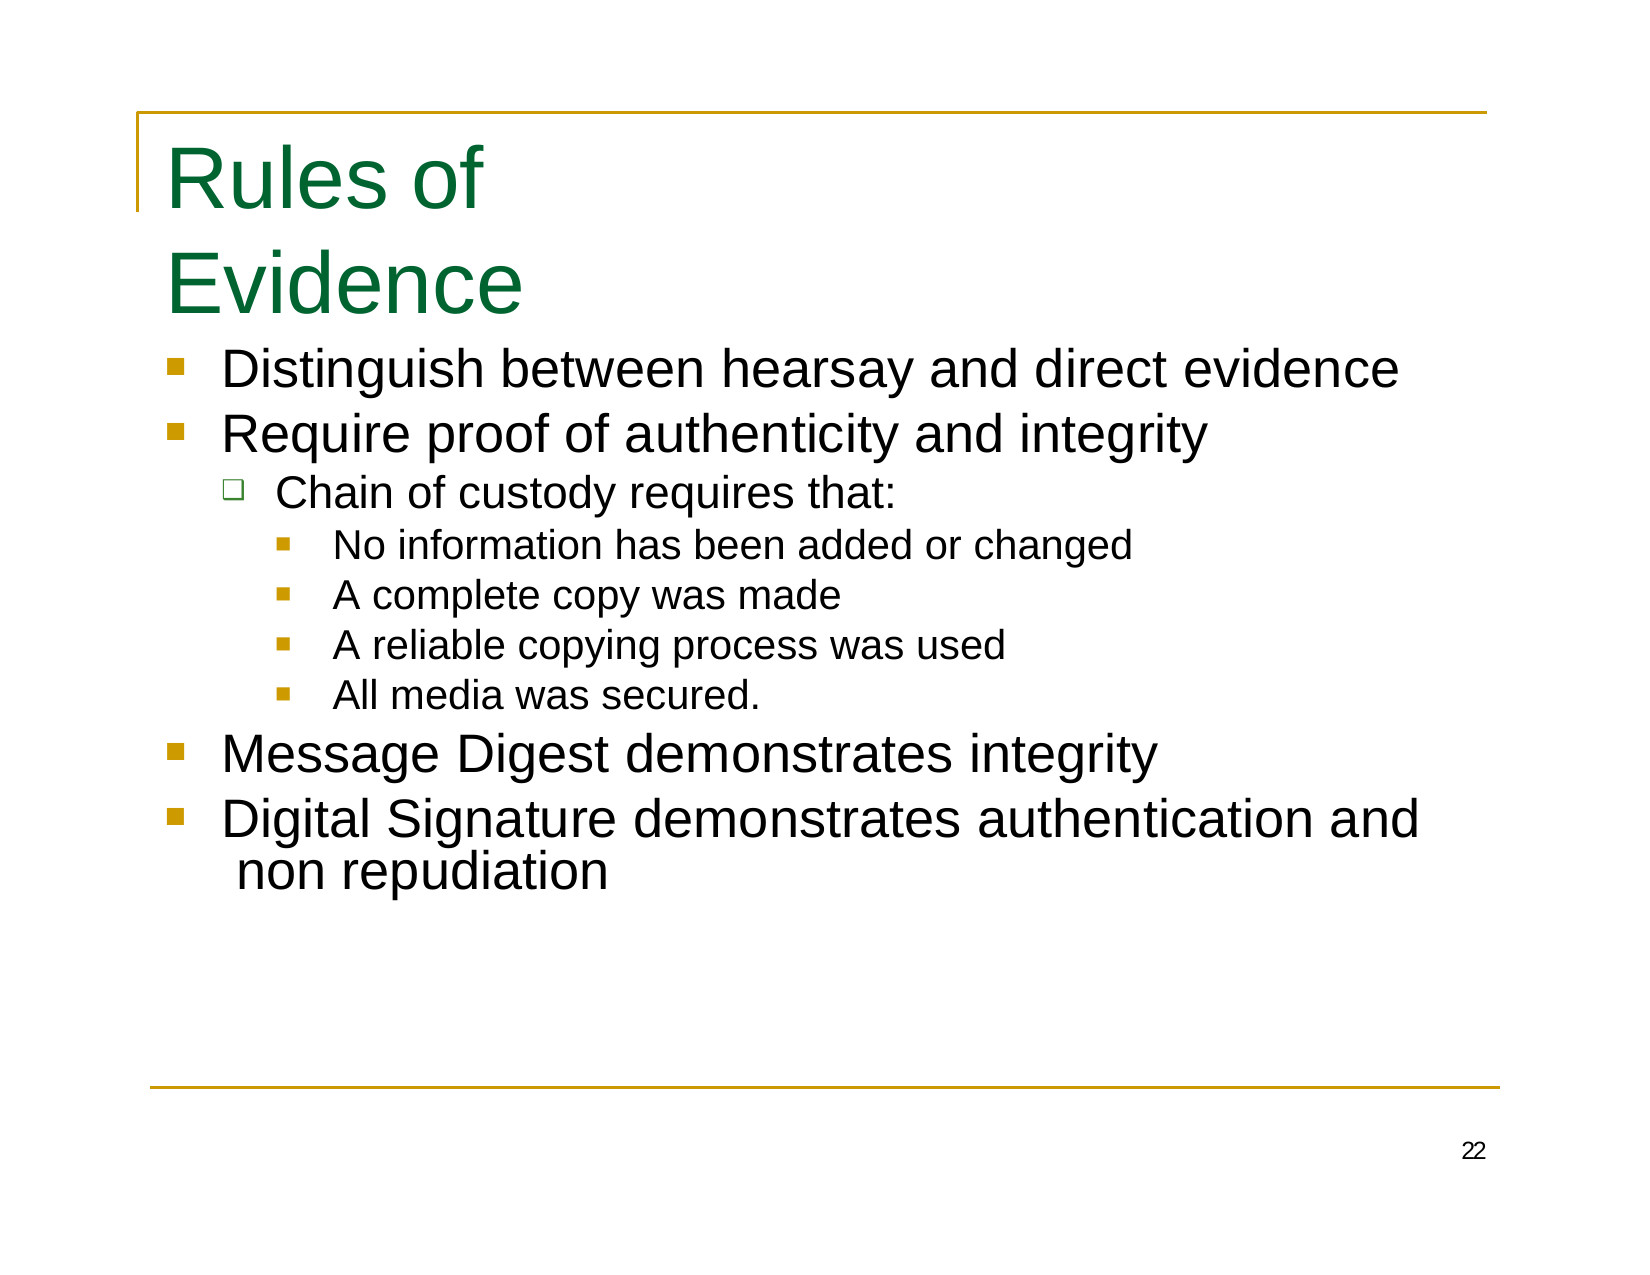

# Rules of Evidence
Distinguish between hearsay and direct evidence
Require proof of authenticity and integrity
Chain of custody requires that:
No information has been added or changed
A complete copy was made
A reliable copying process was used
All media was secured.
Message Digest demonstrates integrity
Digital Signature demonstrates authentication and  non repudiation
22